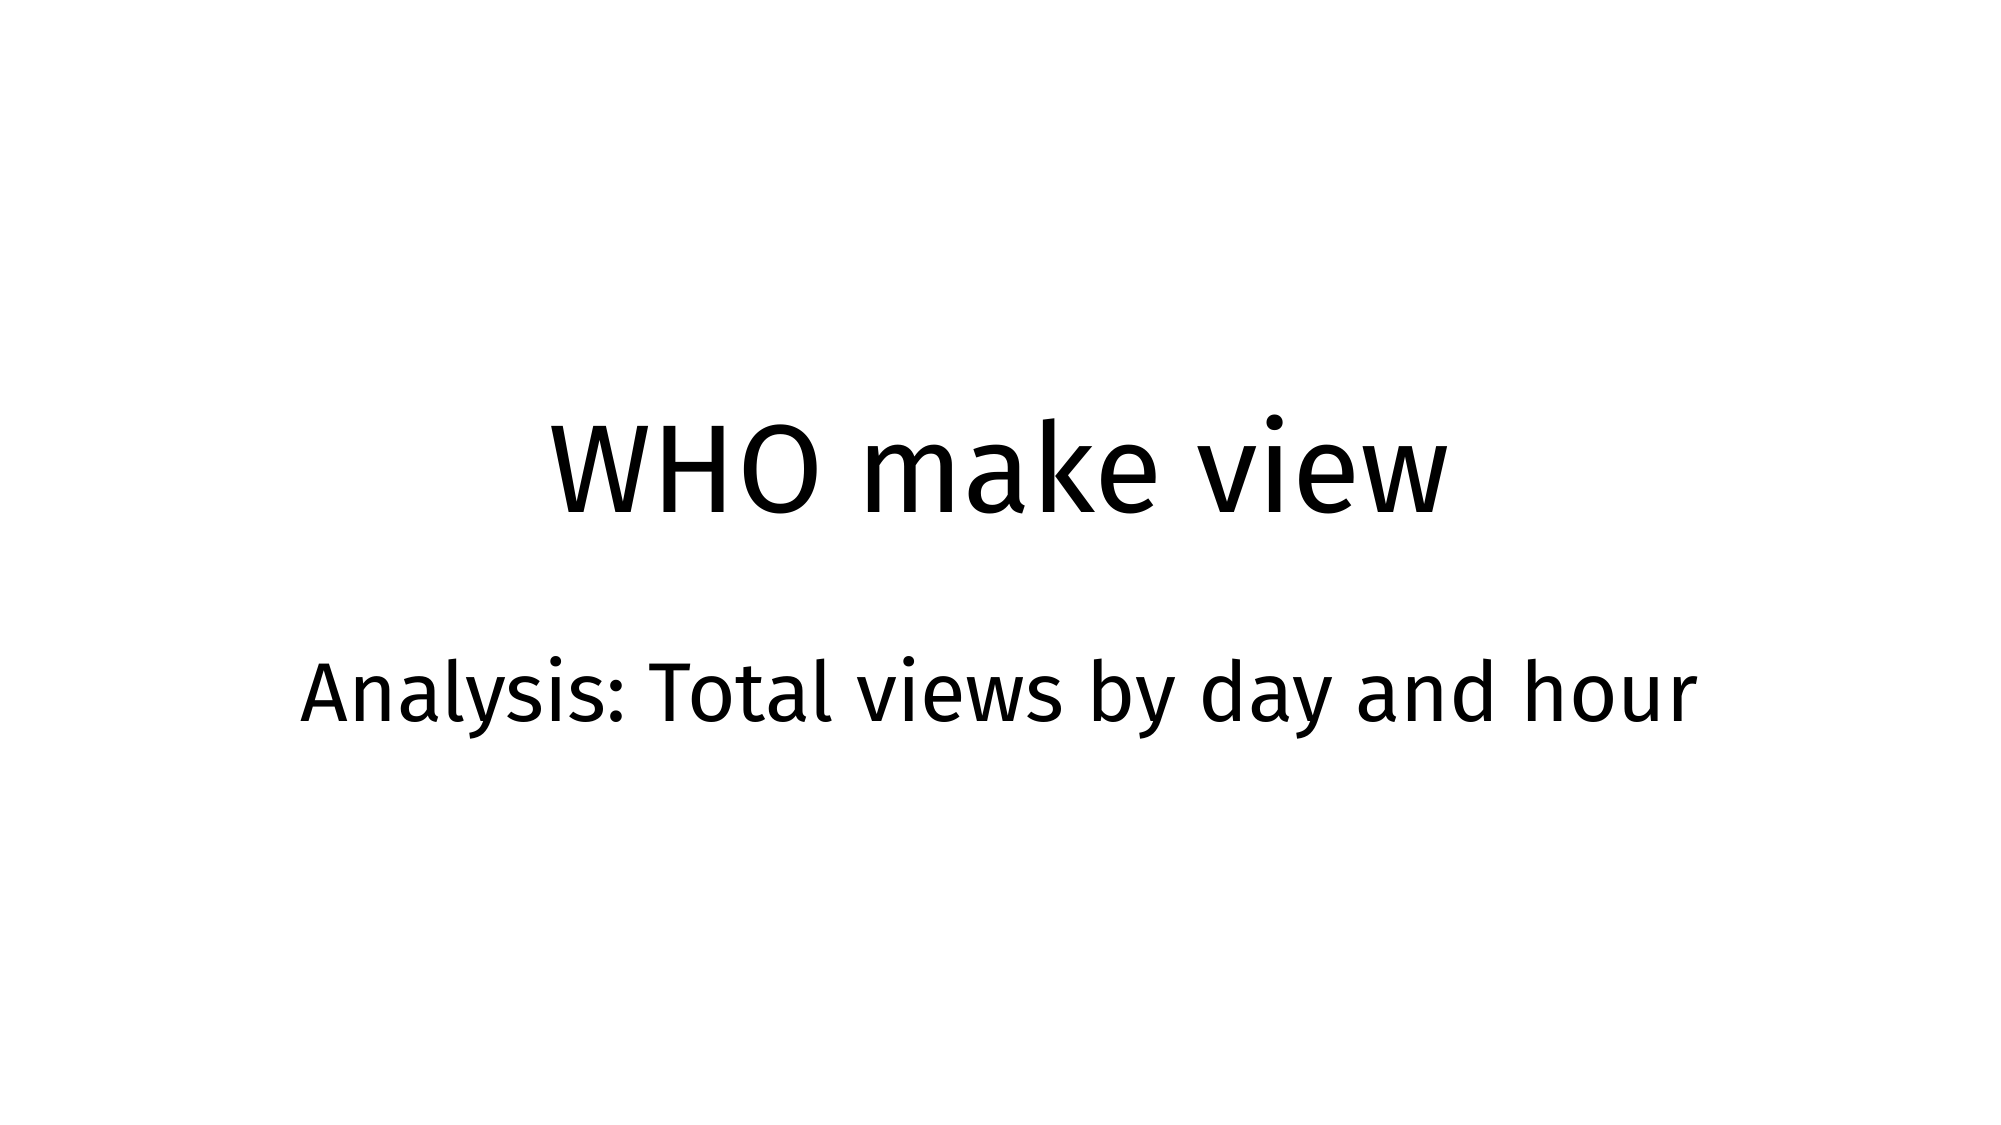

WHO make view
Analysis: Total views by day and hour